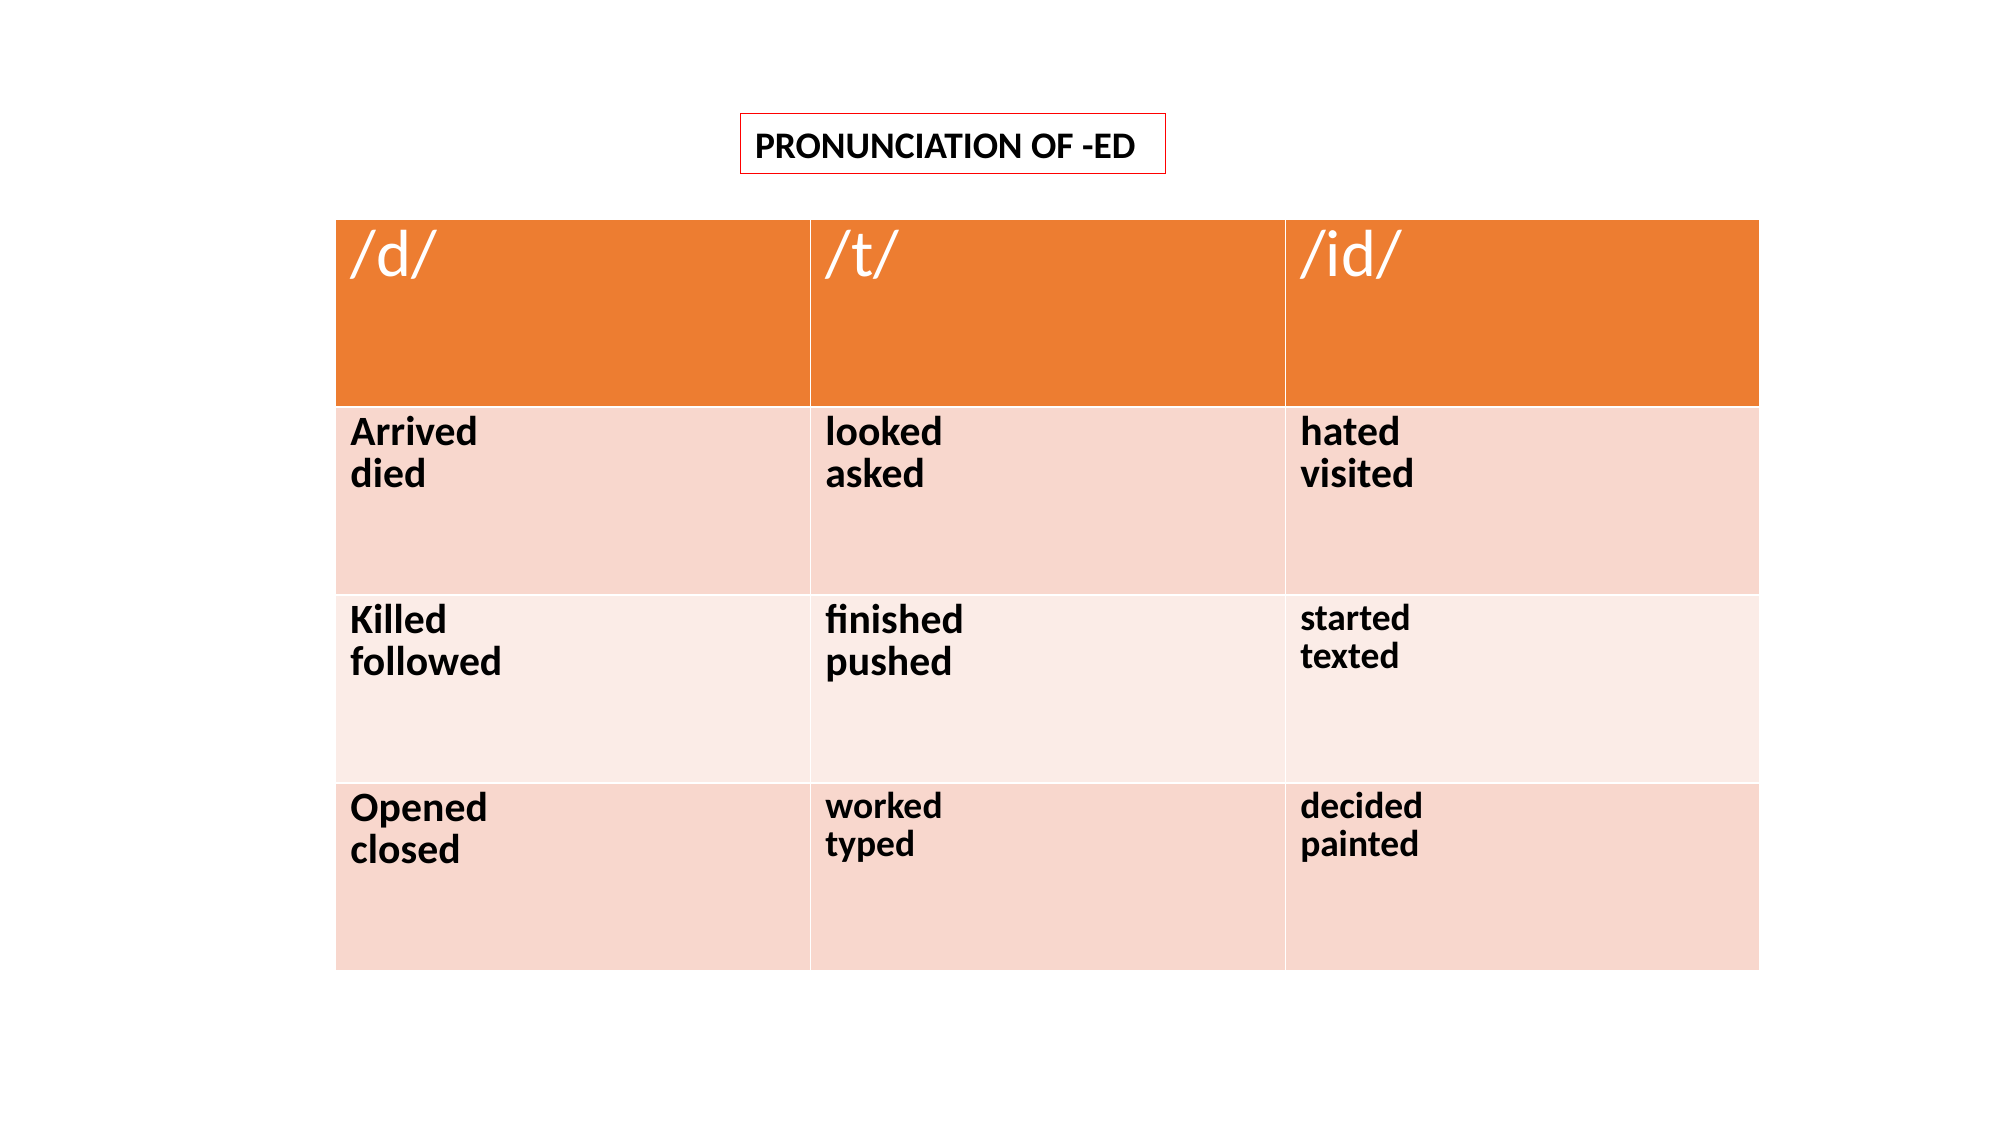

PRONUNCIATION OF -ED
| /d/ | /t/ | /id/ |
| --- | --- | --- |
| Arrived died | looked asked | hated visited |
| Killed followed | finished pushed | started texted |
| Opened closed | worked typed | decided painted |